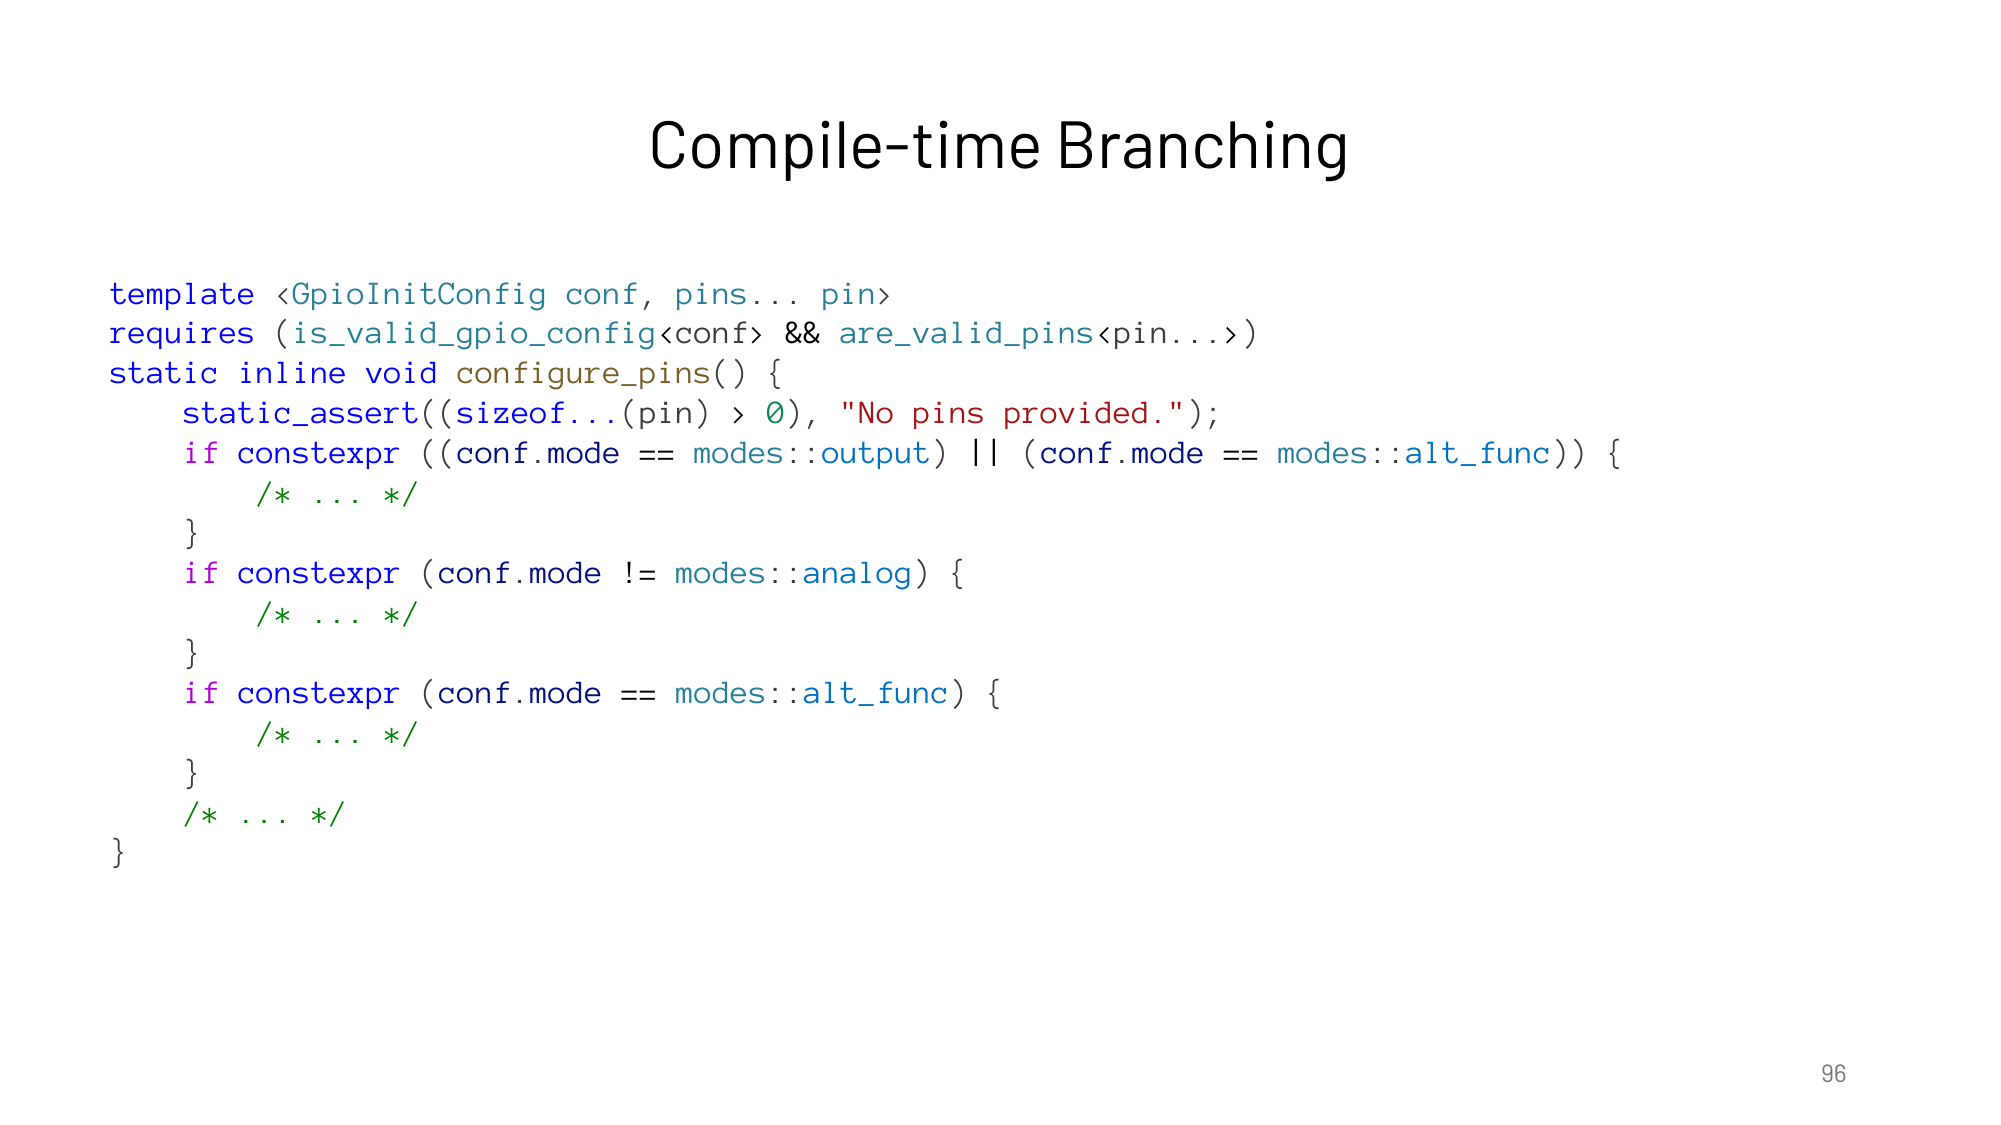

Compile-time Branching
template <GpioInitConfig conf, pins... pin>
requires (is_valid_gpio_config<conf> && are_valid_pins<pin...>)
static inline void configure_pins() {
    static_assert((sizeof...(pin) > 0), "No pins provided.");
    if constexpr ((conf.mode == modes::output) || (conf.mode == modes::alt_func)) {
        /* ... */
    }
    if constexpr (conf.mode != modes::analog) {
        /* ... */
    }
    if constexpr (conf.mode == modes::alt_func) {
        /* ... */
    }
    /* ... */
}
96